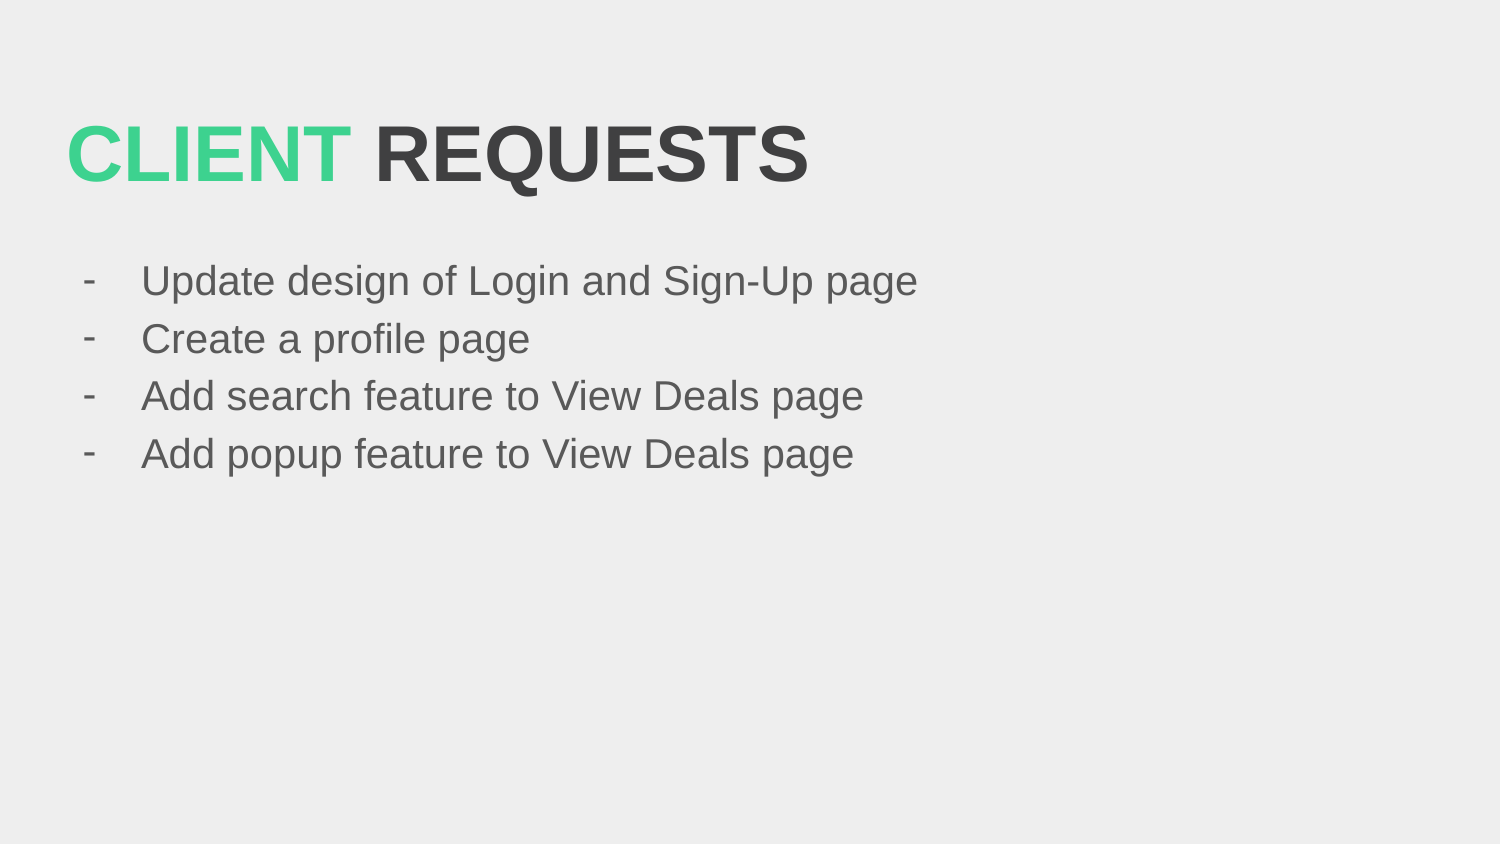

# CLIENT REQUESTS
Update design of Login and Sign-Up page
Create a profile page
Add search feature to View Deals page
Add popup feature to View Deals page